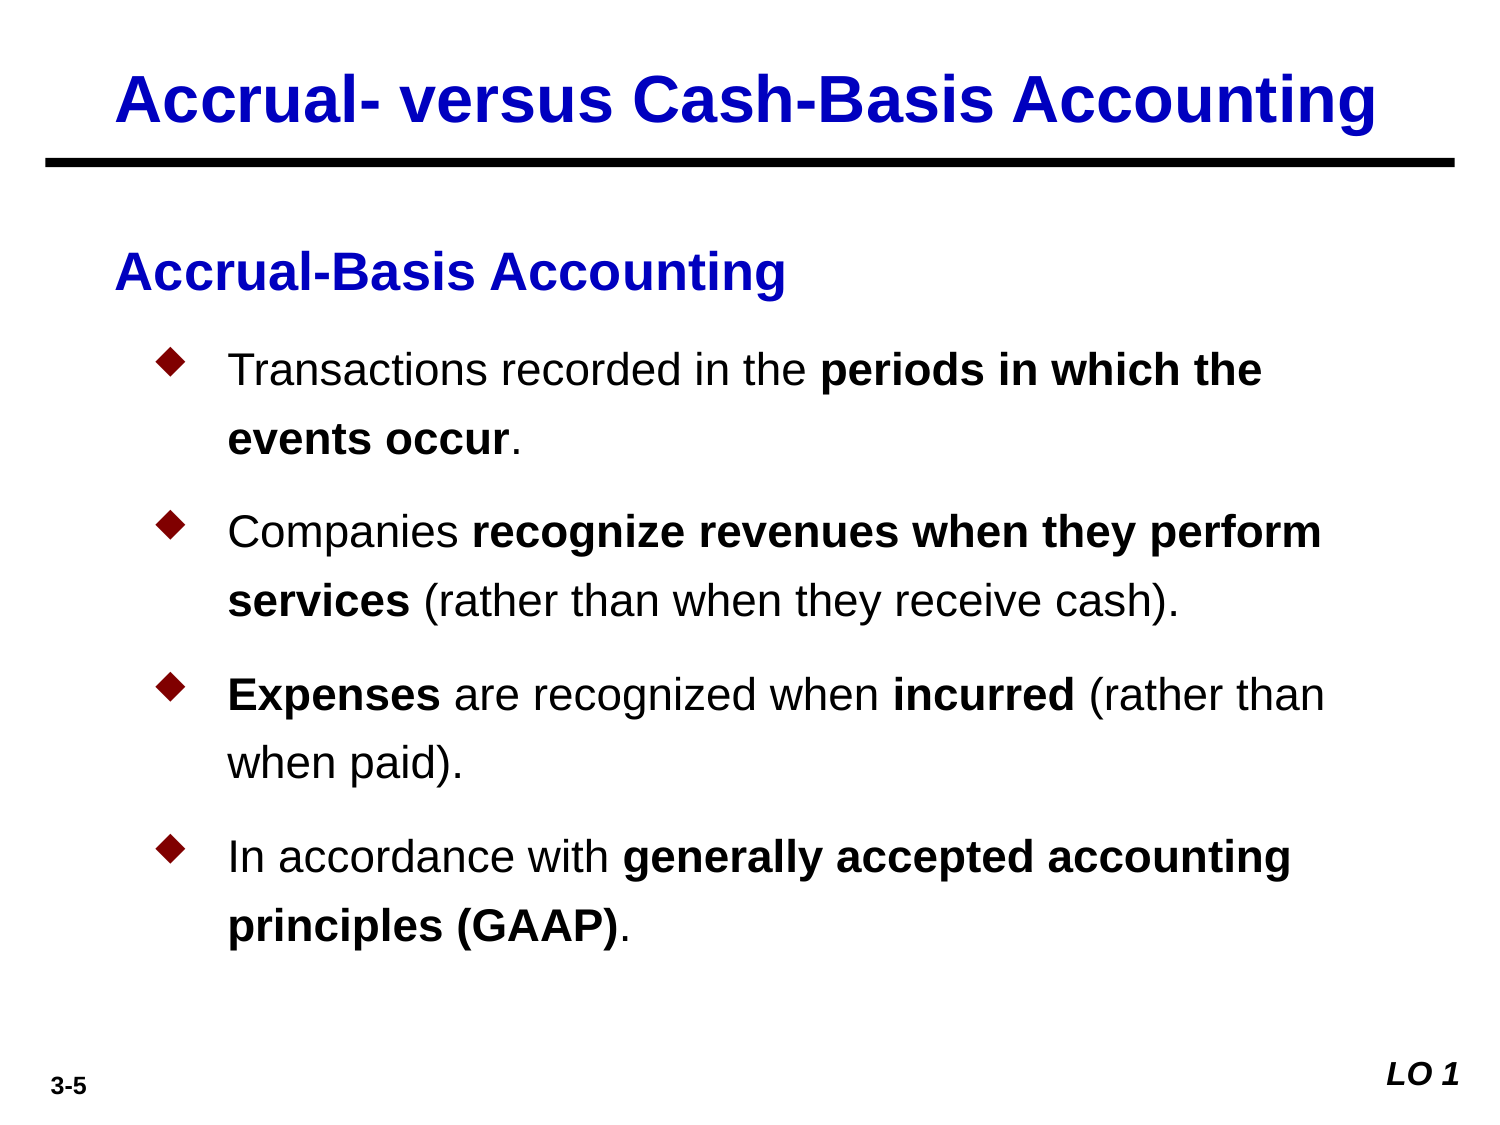

Accrual- versus Cash-Basis Accounting

Accrual-Basis Accounting
Transactions recorded in the periods in which the events occur.
Companies recognize revenues when they perform services (rather than when they receive cash).
Expenses are recognized when incurred (rather than when paid).
In accordance with generally accepted accounting principles (GAAP).
LO 1